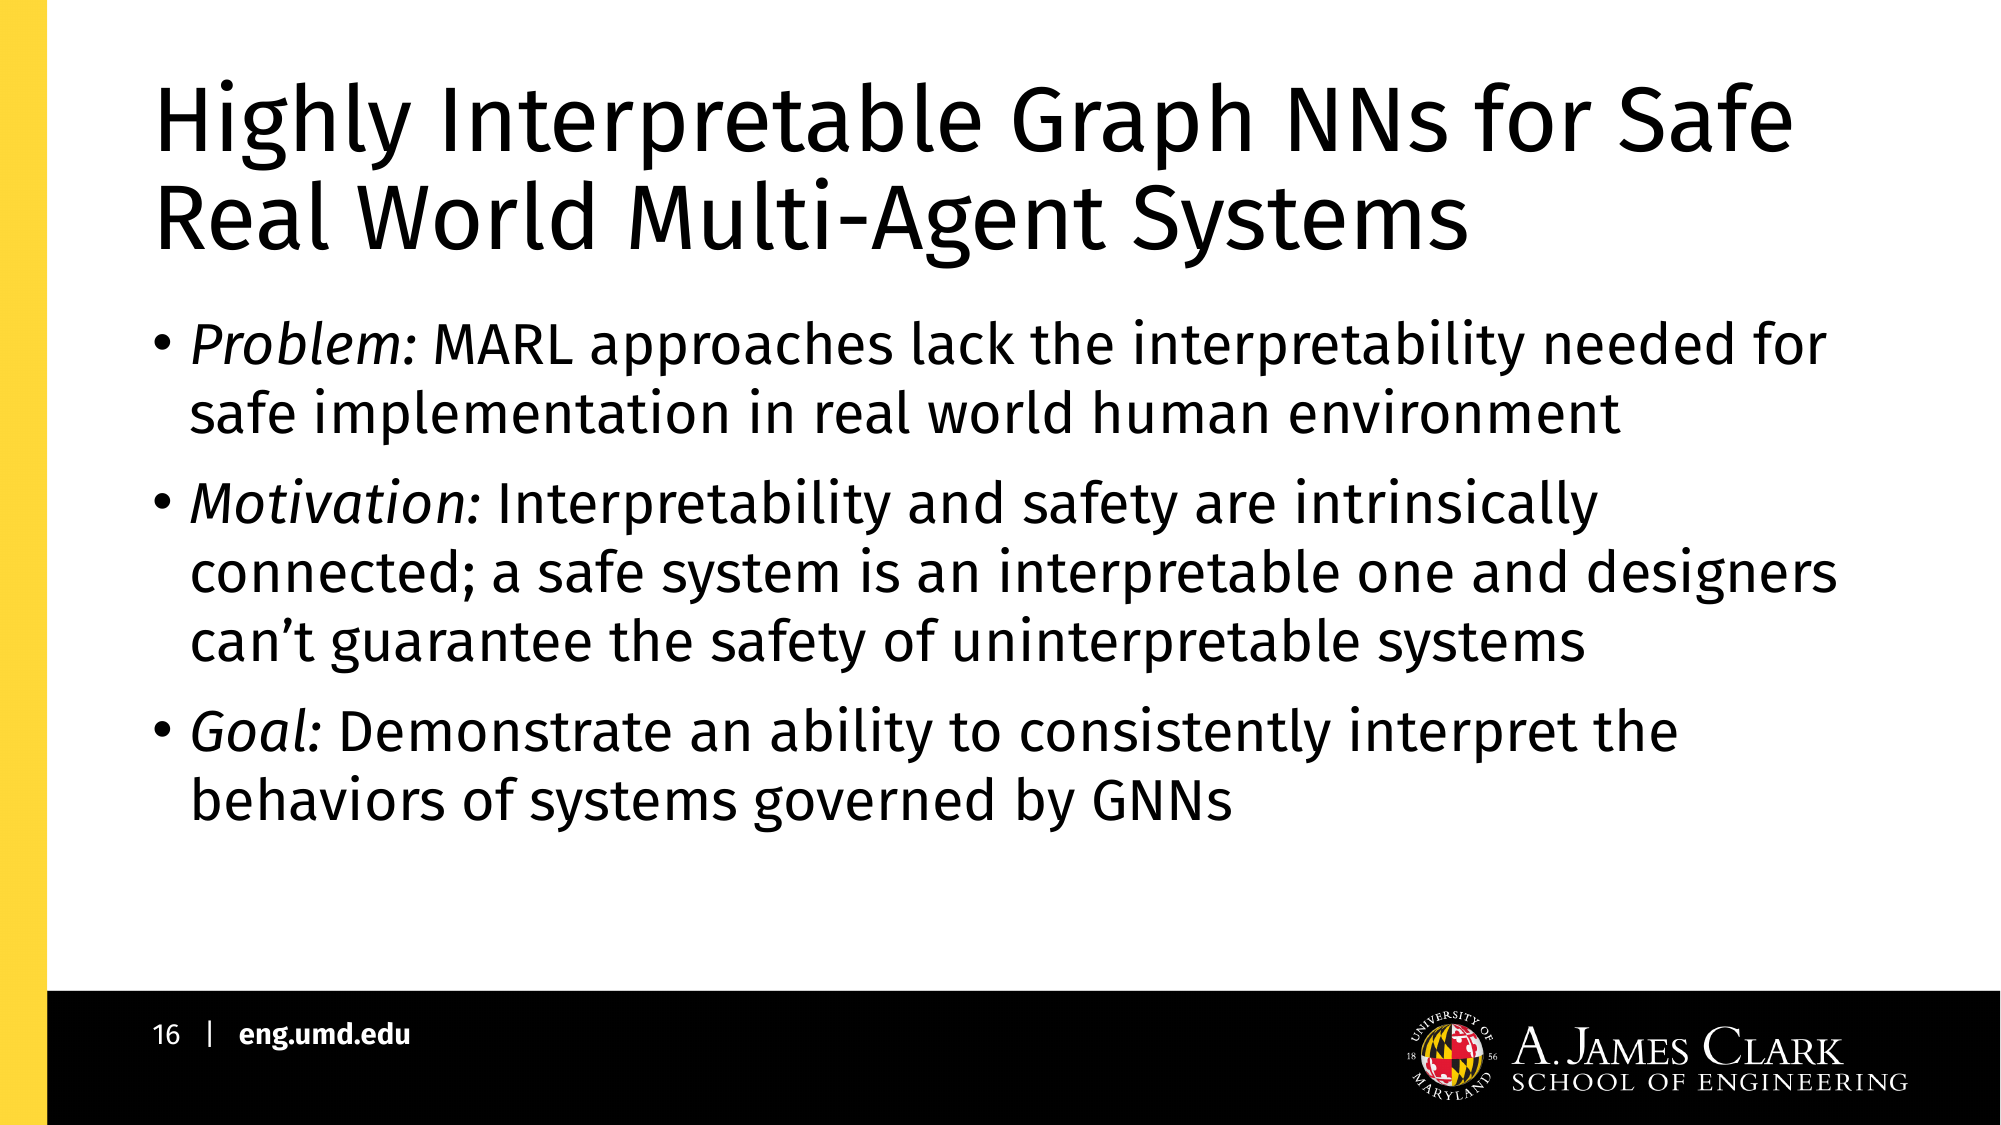

# Highly Interpretable Graph NNs for Safe Real World Multi-Agent Systems
Problem: MARL approaches lack the interpretability needed for safe implementation in real world human environment
Motivation: Interpretability and safety are intrinsically connected; a safe system is an interpretable one and designers can’t guarantee the safety of uninterpretable systems
Goal: Demonstrate an ability to consistently interpret the behaviors of systems governed by GNNs

16   |   eng.umd.edu